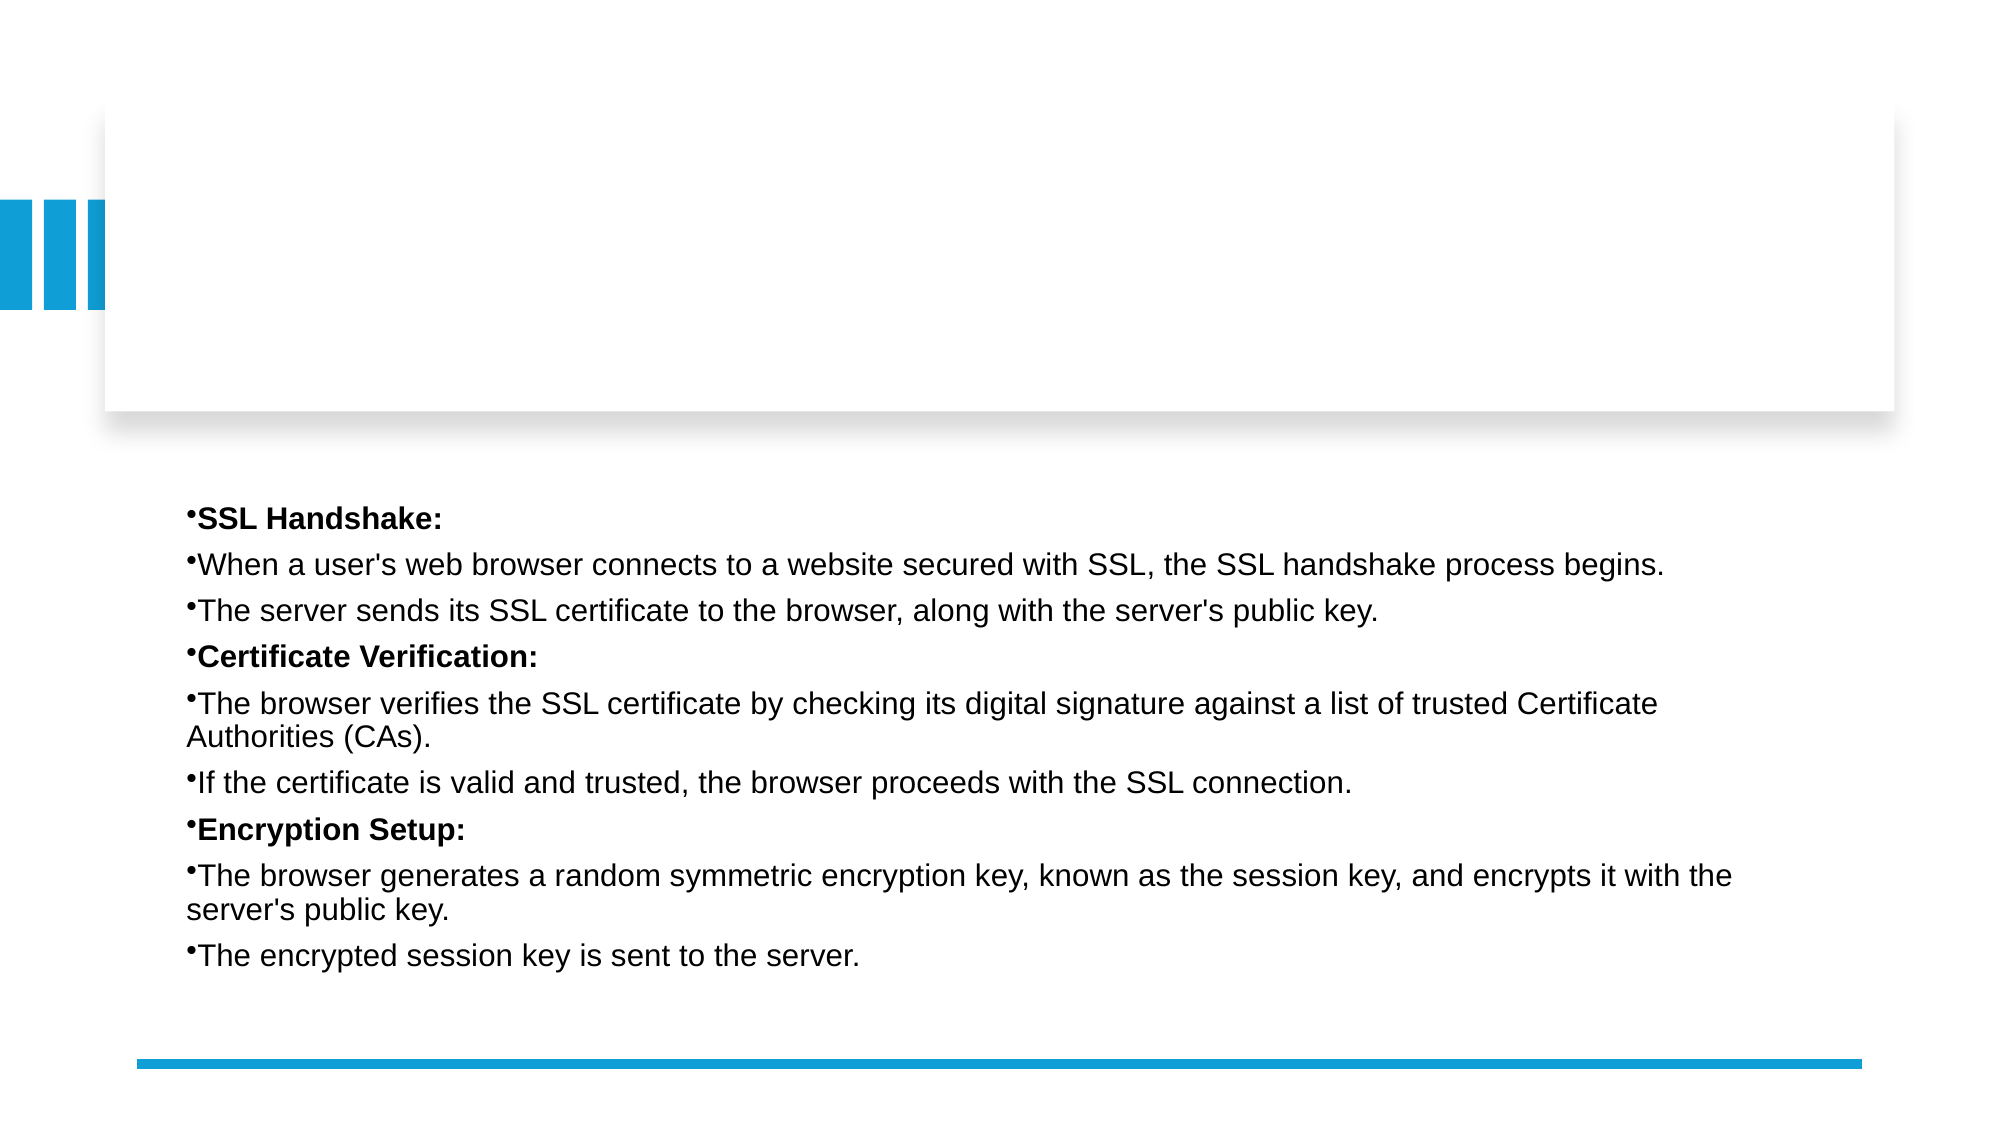

#

SSL Handshake:
When a user's web browser connects to a website secured with SSL, the SSL handshake process begins.
The server sends its SSL certificate to the browser, along with the server's public key.
Certificate Verification:
The browser verifies the SSL certificate by checking its digital signature against a list of trusted Certificate Authorities (CAs).
If the certificate is valid and trusted, the browser proceeds with the SSL connection.
Encryption Setup:
The browser generates a random symmetric encryption key, known as the session key, and encrypts it with the server's public key.
The encrypted session key is sent to the server.